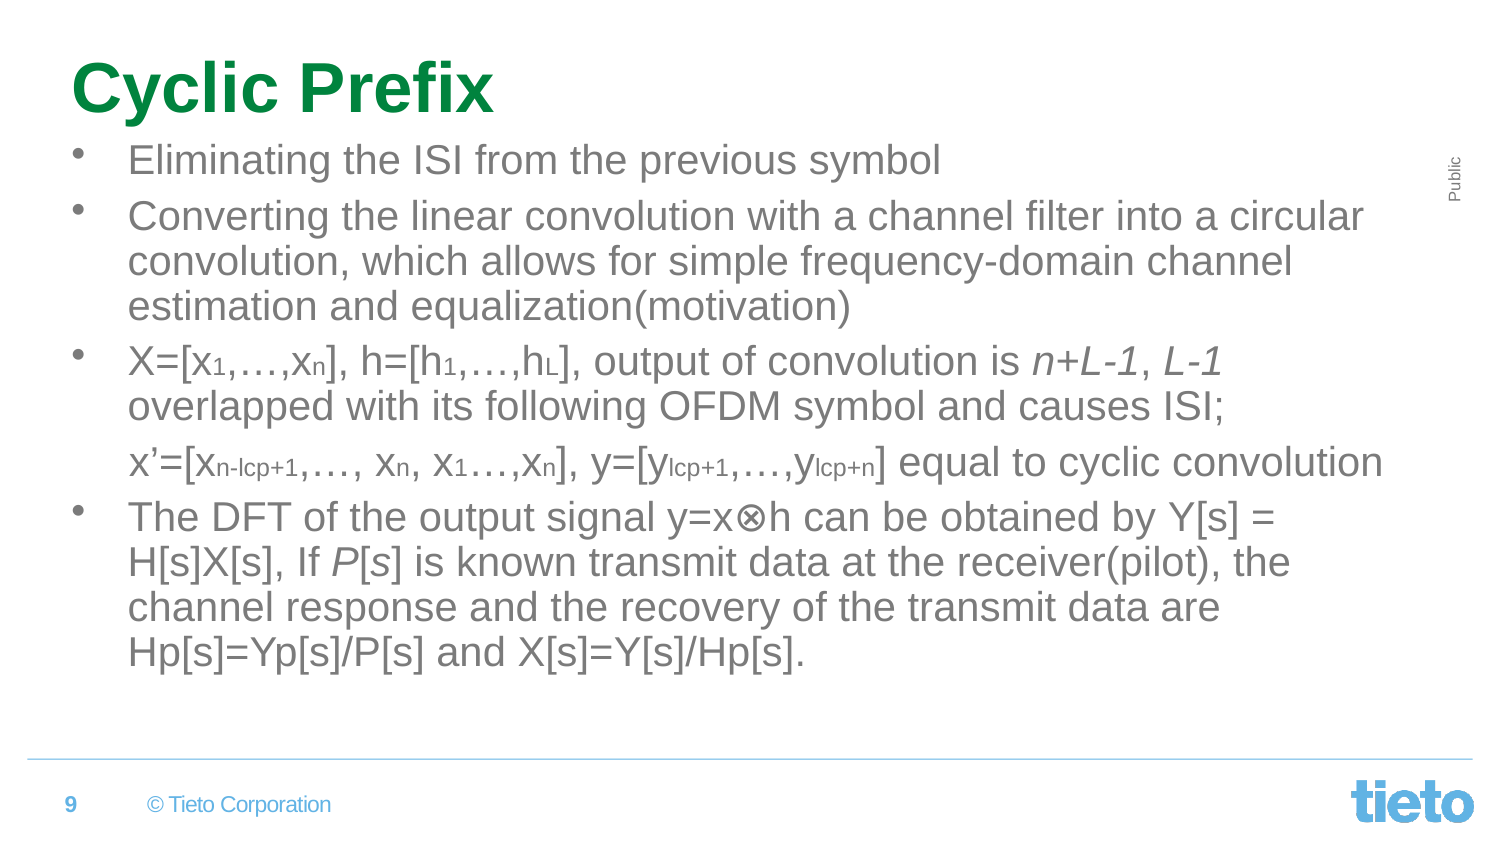

# Cyclic Prefix
Eliminating the ISI from the previous symbol
Converting the linear convolution with a channel filter into a circular convolution, which allows for simple frequency-domain channel estimation and equalization(motivation)
X=[x1,…,xn], h=[h1,…,hL], output of convolution is n+L-1, L-1 overlapped with its following OFDM symbol and causes ISI;
     x’=[xn-lcp+1,…, xn, x1…,xn], y=[ylcp+1,…,ylcp+n] equal to cyclic convolution
The DFT of the output signal y=x⊗h can be obtained by Y[s] = H[s]X[s], If P[s] is known transmit data at the receiver(pilot), the channel response and the recovery of the transmit data are Hp[s]=Yp[s]/P[s] and X[s]=Y[s]/Hp[s].
9